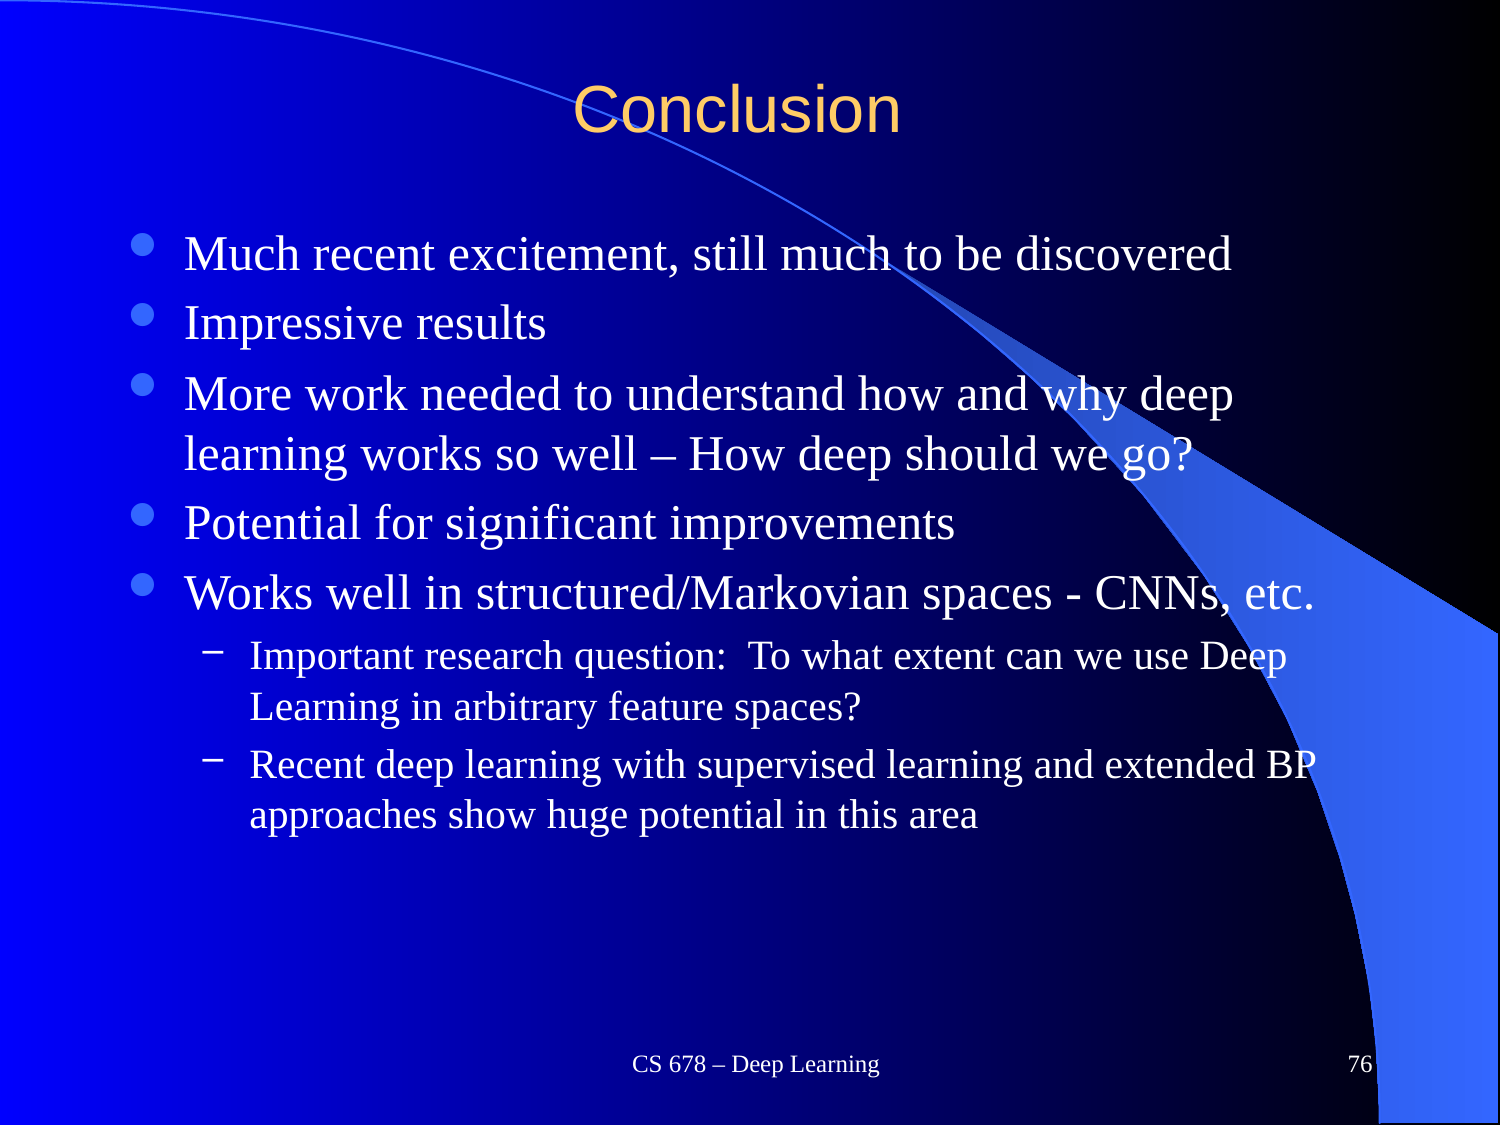

# Conclusion
Much recent excitement, still much to be discovered
Impressive results
More work needed to understand how and why deep learning works so well – How deep should we go?
Potential for significant improvements
Works well in structured/Markovian spaces - CNNs, etc.
Important research question:  To what extent can we use Deep Learning in arbitrary feature spaces?
Recent deep learning with supervised learning and extended BP approaches show huge potential in this area
CS 678 – Deep Learning
76